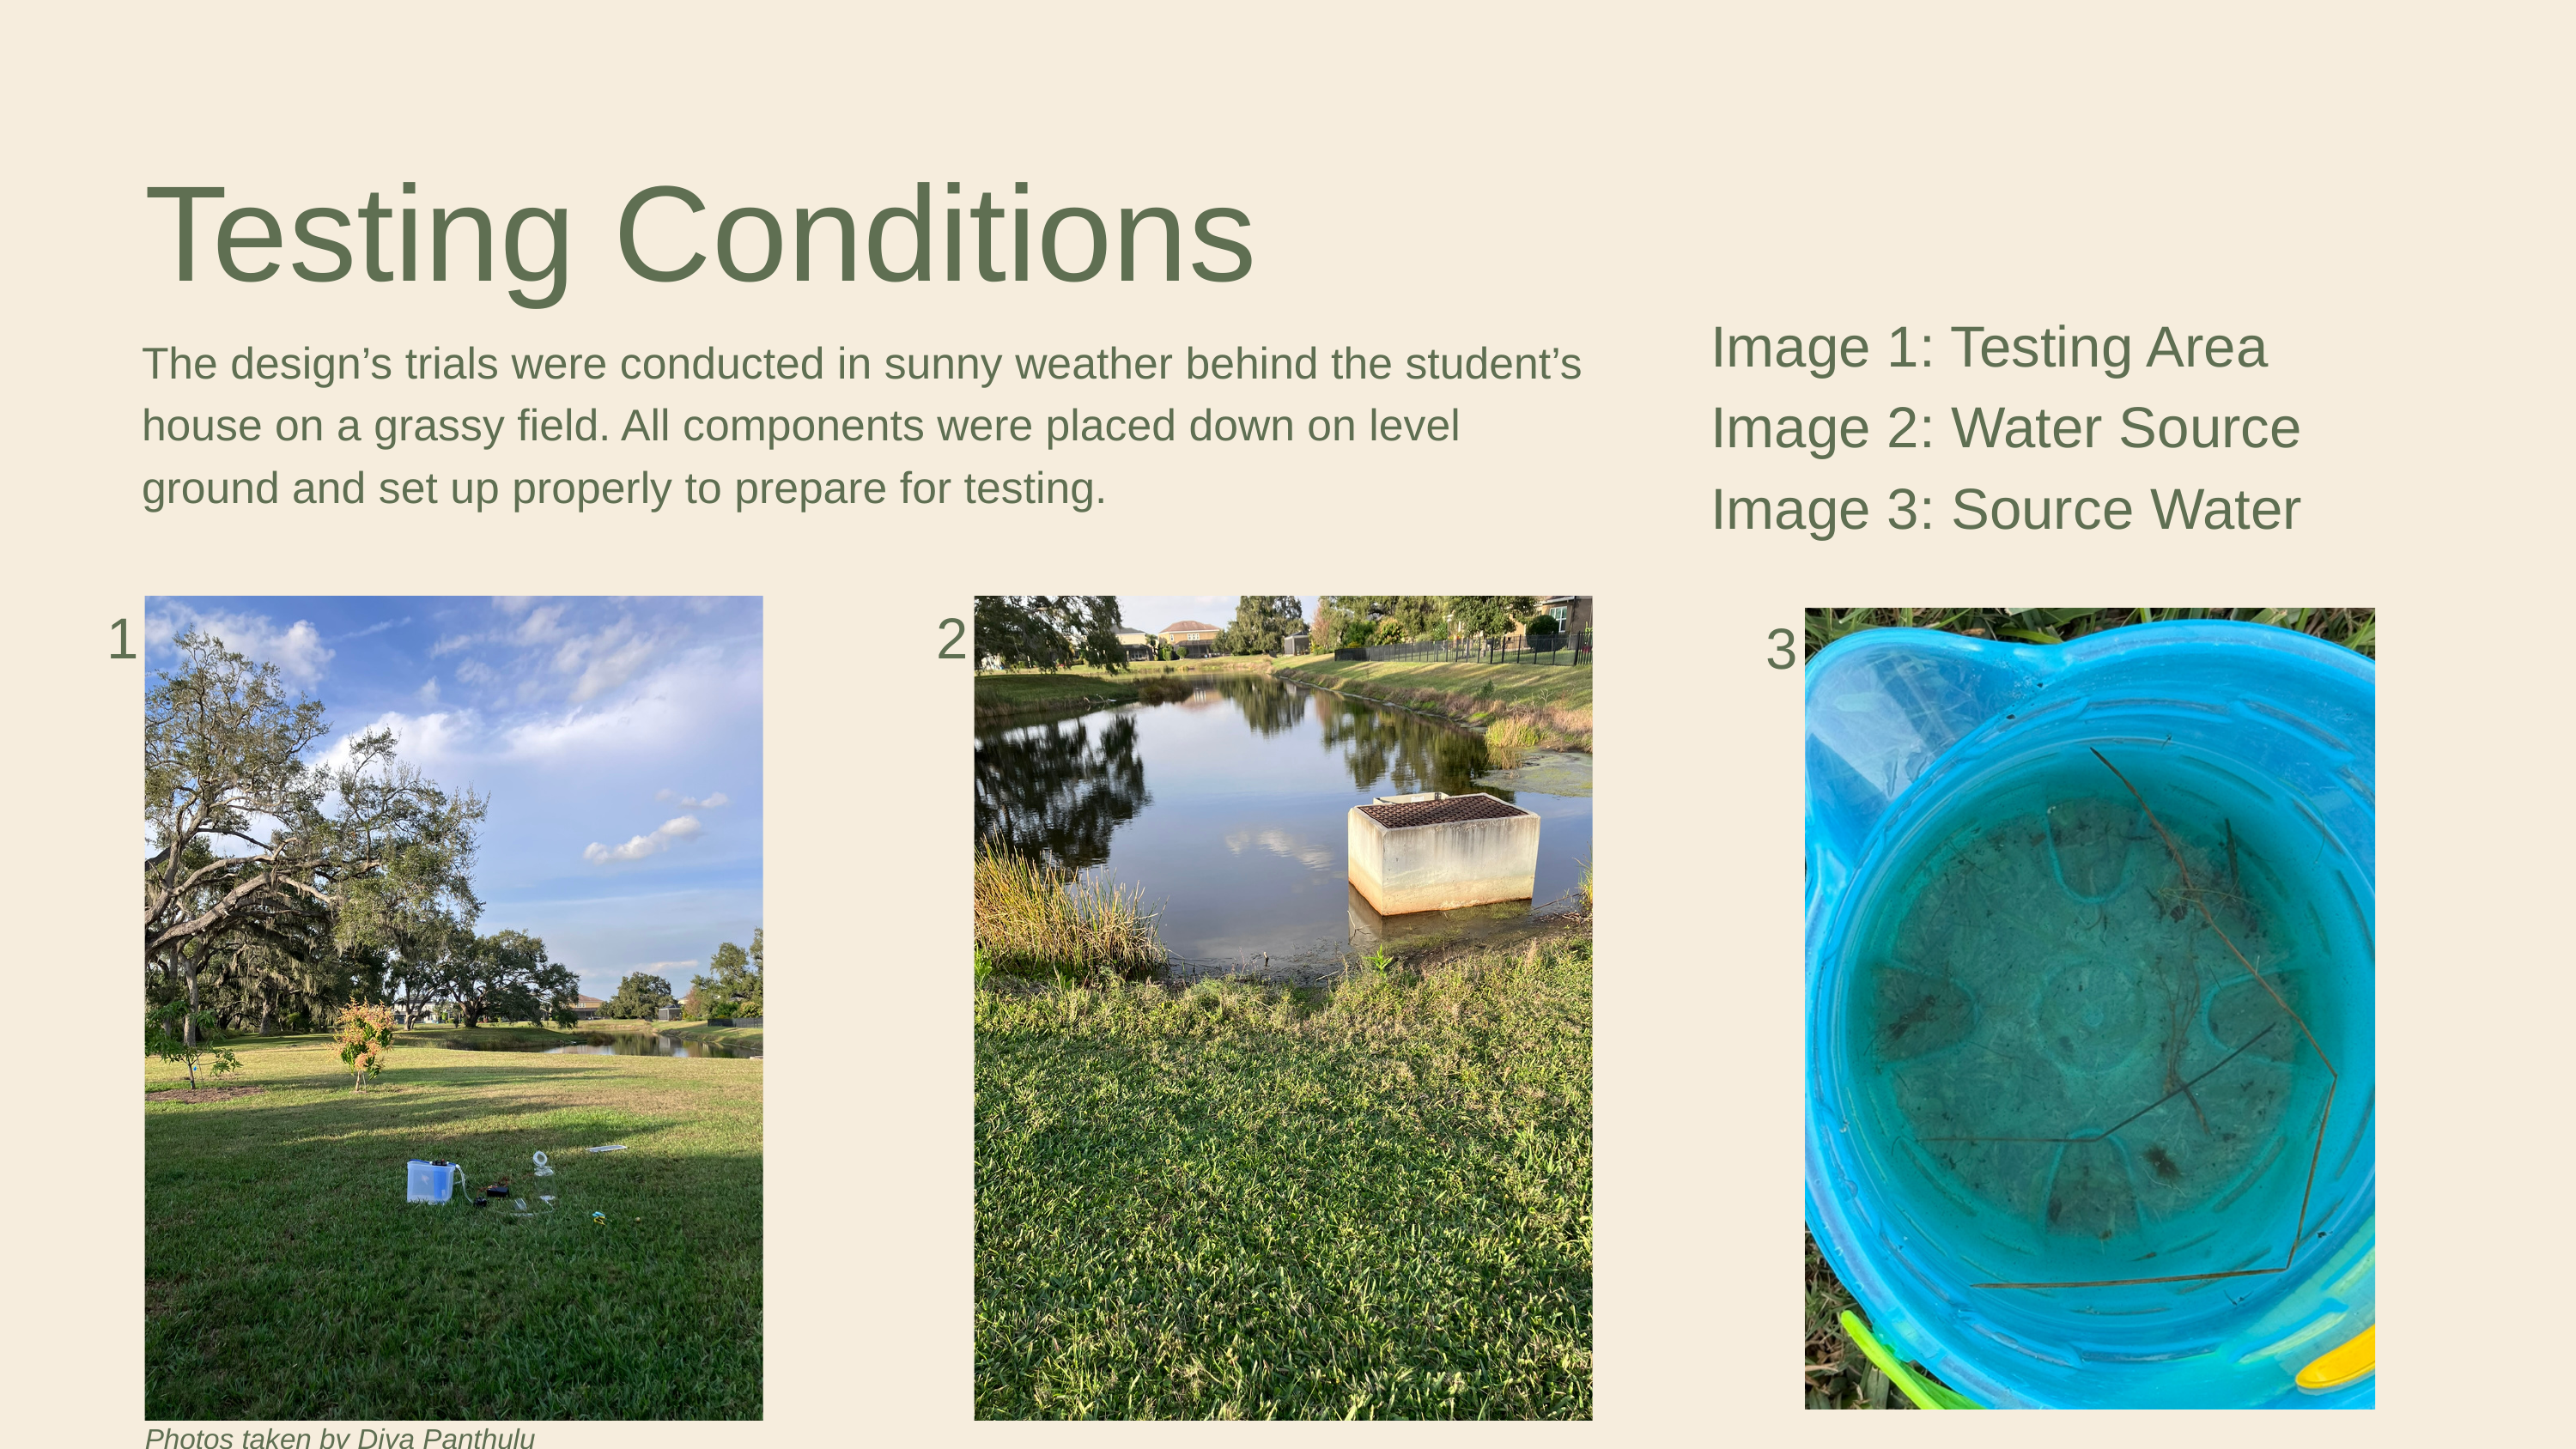

Testing Conditions
Image 1: Testing Area
Image 2: Water Source
Image 3: Source Water
The design’s trials were conducted in sunny weather behind the student’s house on a grassy field. All components were placed down on level ground and set up properly to prepare for testing.
1
2

3

Photos taken by Diya Panthulu